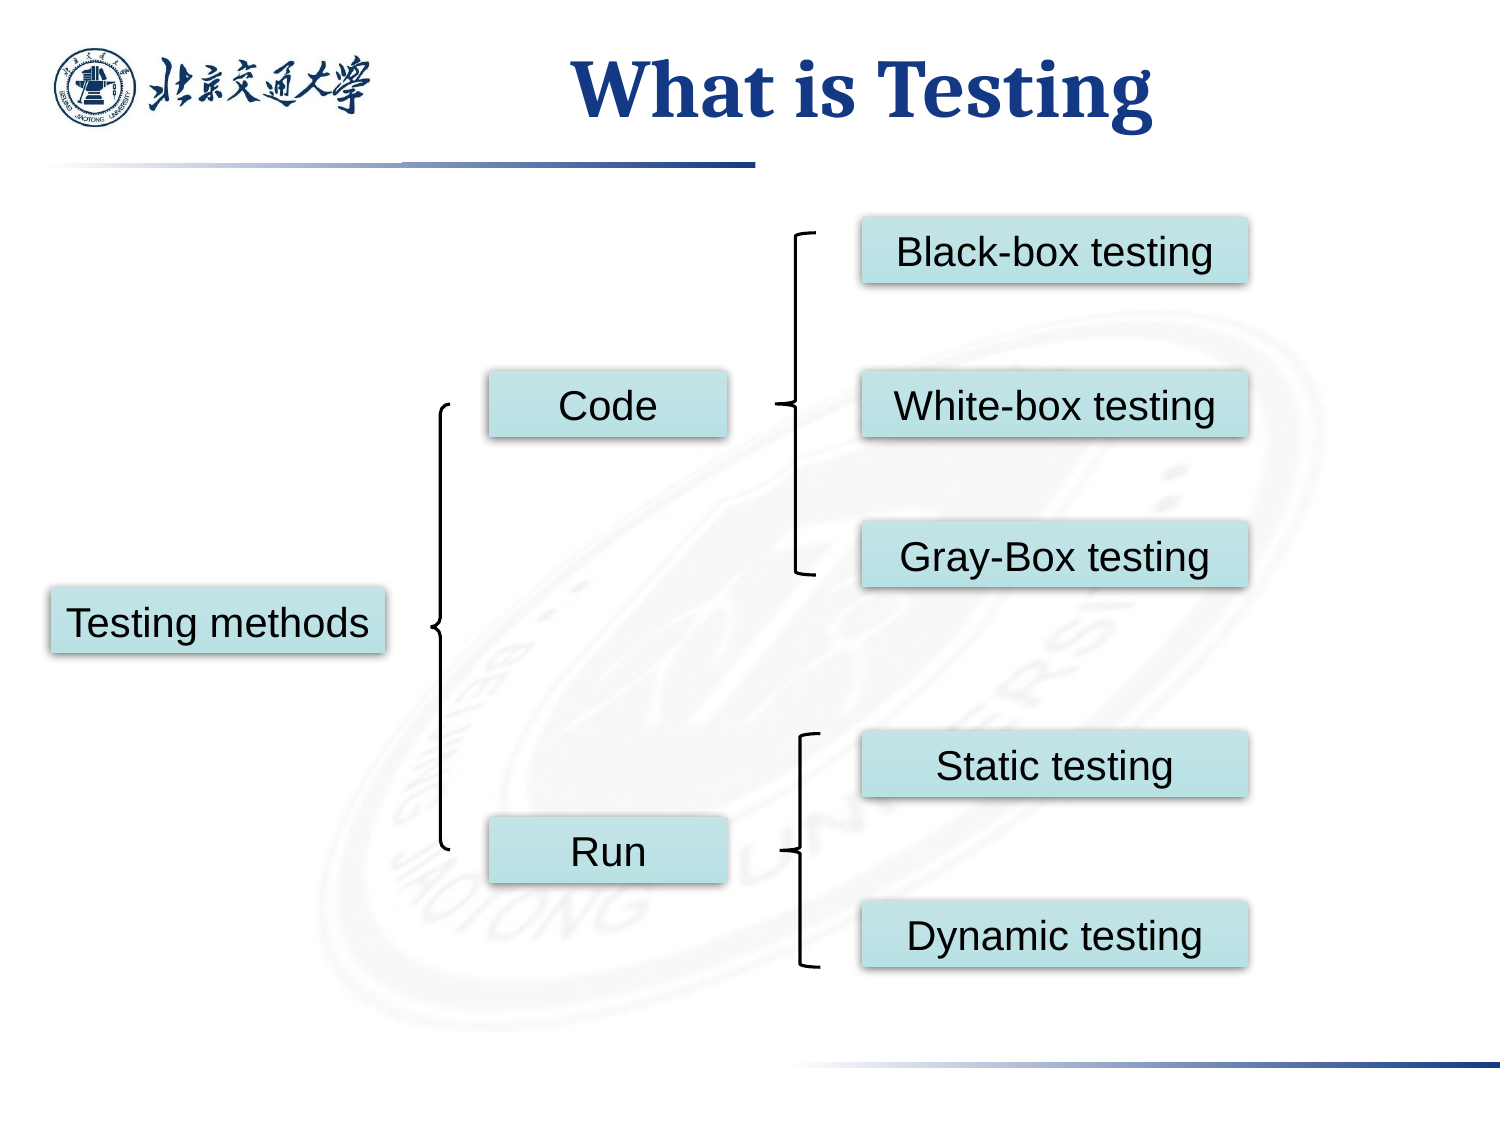

What is Testing
Black-box testing

Code
White-box testing

Gray-Box testing
Testing methods
Static testing

Run
Dynamic testing